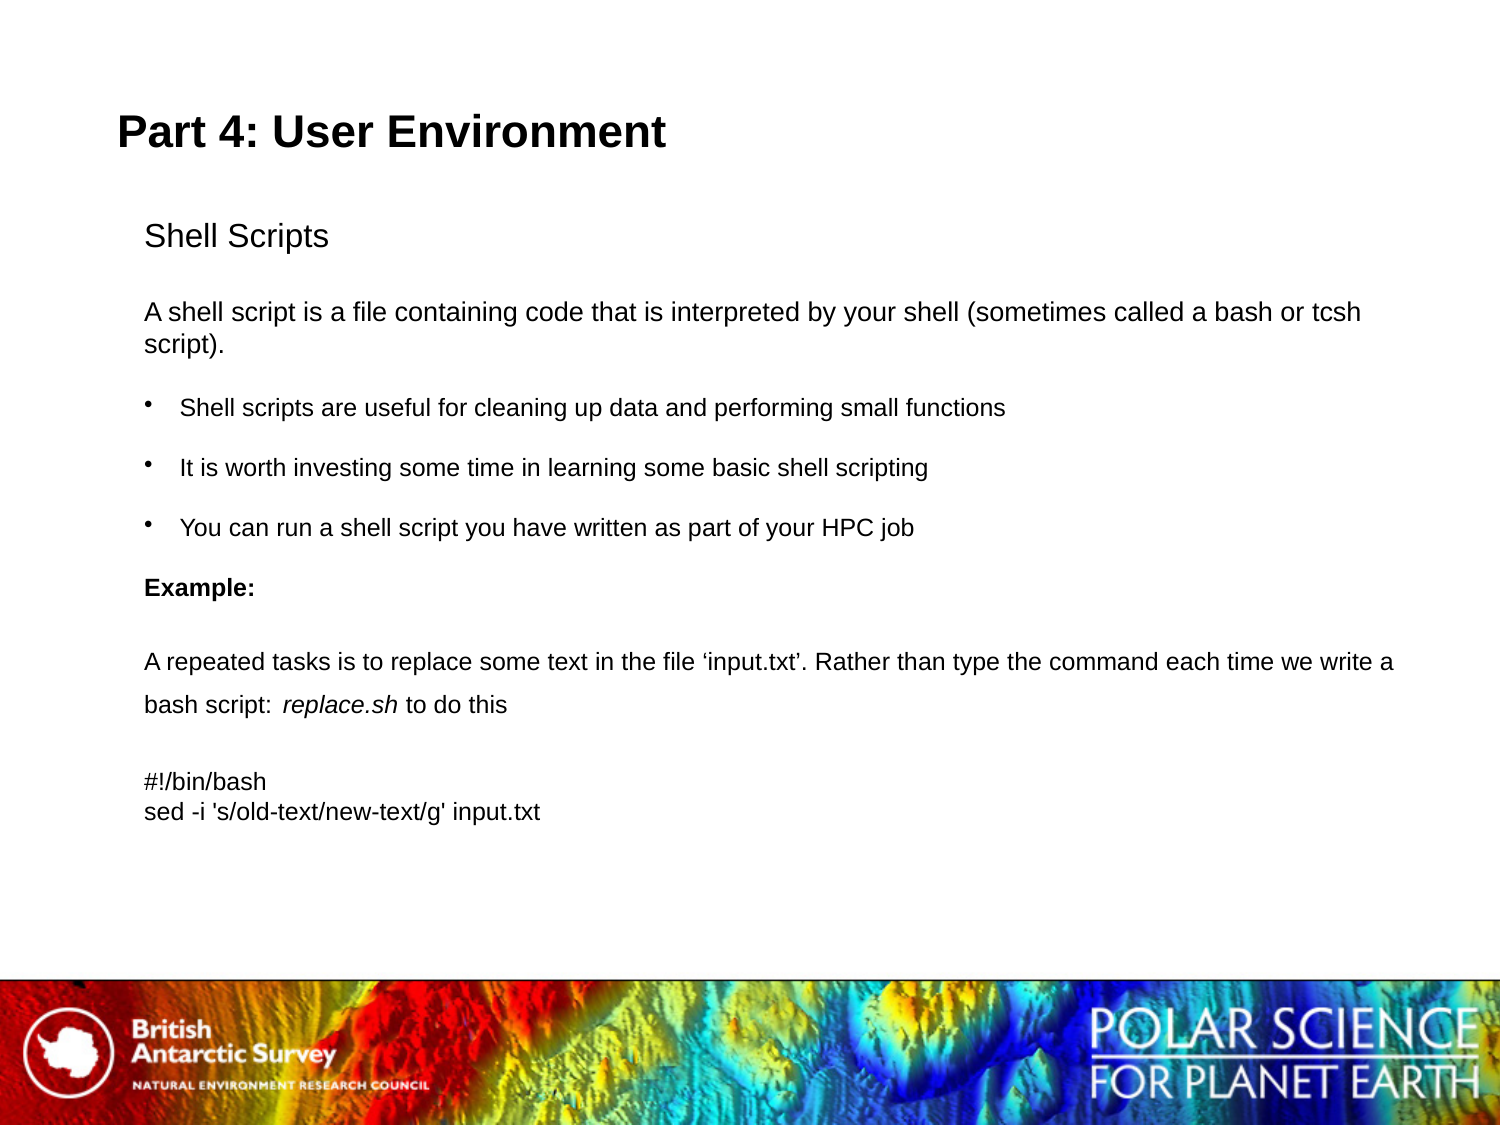

# Part 4: User Environment
Shell Scripts

A shell script is a file containing code that is interpreted by your shell (sometimes called a bash or tcsh script).

Shell scripts are useful for cleaning up data and performing small functions
It is worth investing some time in learning some basic shell scripting
You can run a shell script you have written as part of your HPC job

Example:
A repeated tasks is to replace some text in the file ‘input.txt’. Rather than type the command each time we write a bash script: replace.sh to do this
#!/bin/bash
sed -i 's/old-text/new-text/g' input.txt